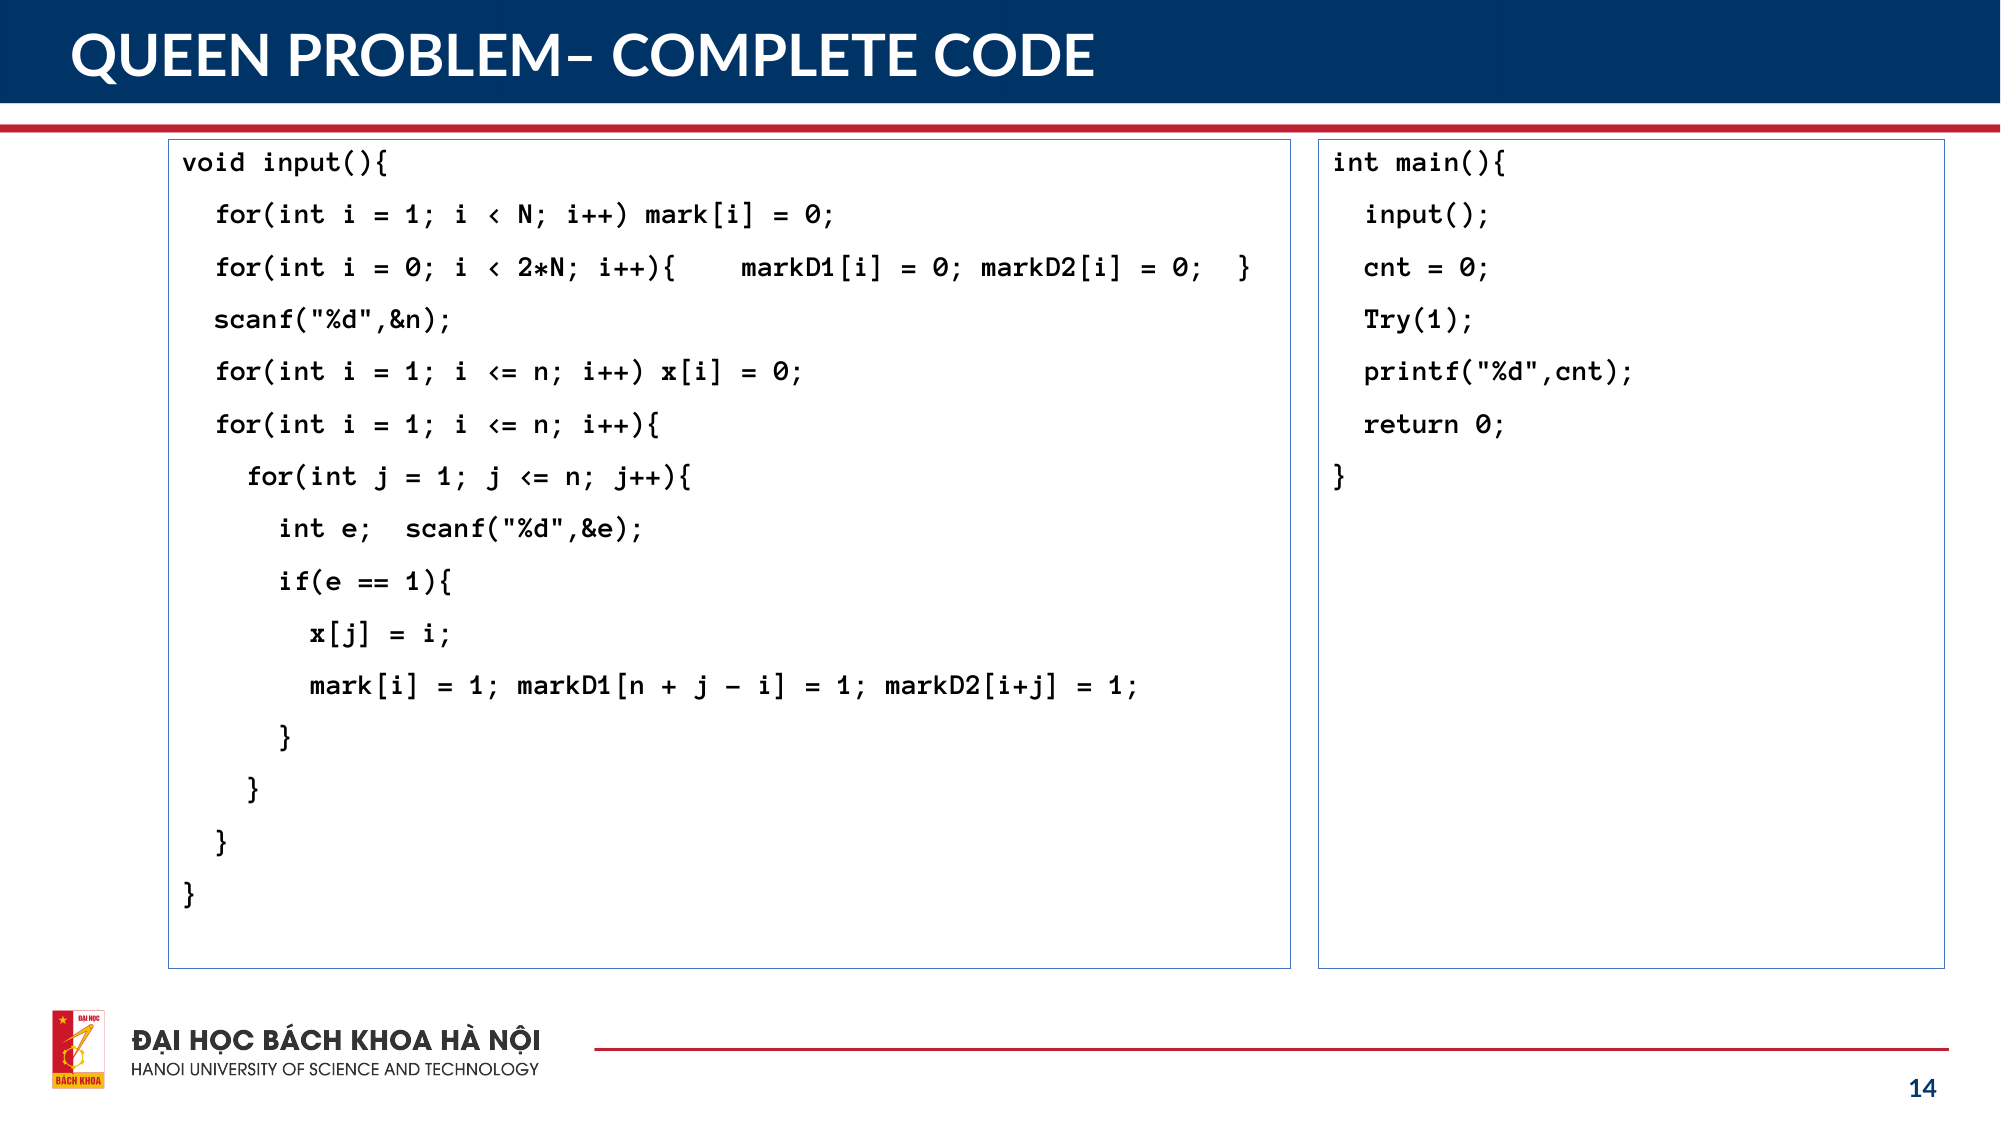

# QUEEN PROBLEM– COMPLETE CODE
void input(){
  for(int i = 1; i < N; i++) mark[i] = 0;
  for(int i = 0; i < 2*N; i++){    markD1[i] = 0; markD2[i] = 0;  }
  scanf("%d",&n);
  for(int i = 1; i <= n; i++) x[i] = 0;
  for(int i = 1; i <= n; i++){
    for(int j = 1; j <= n; j++){
      int e;  scanf("%d",&e);
      if(e == 1){
        x[j] = i;
        mark[i] = 1; markD1[n + j - i] = 1; markD2[i+j] = 1;
      }
    }
  }
}
int main(){
  input();
  cnt = 0;
  Try(1);
  printf("%d",cnt);
  return 0;
}
14